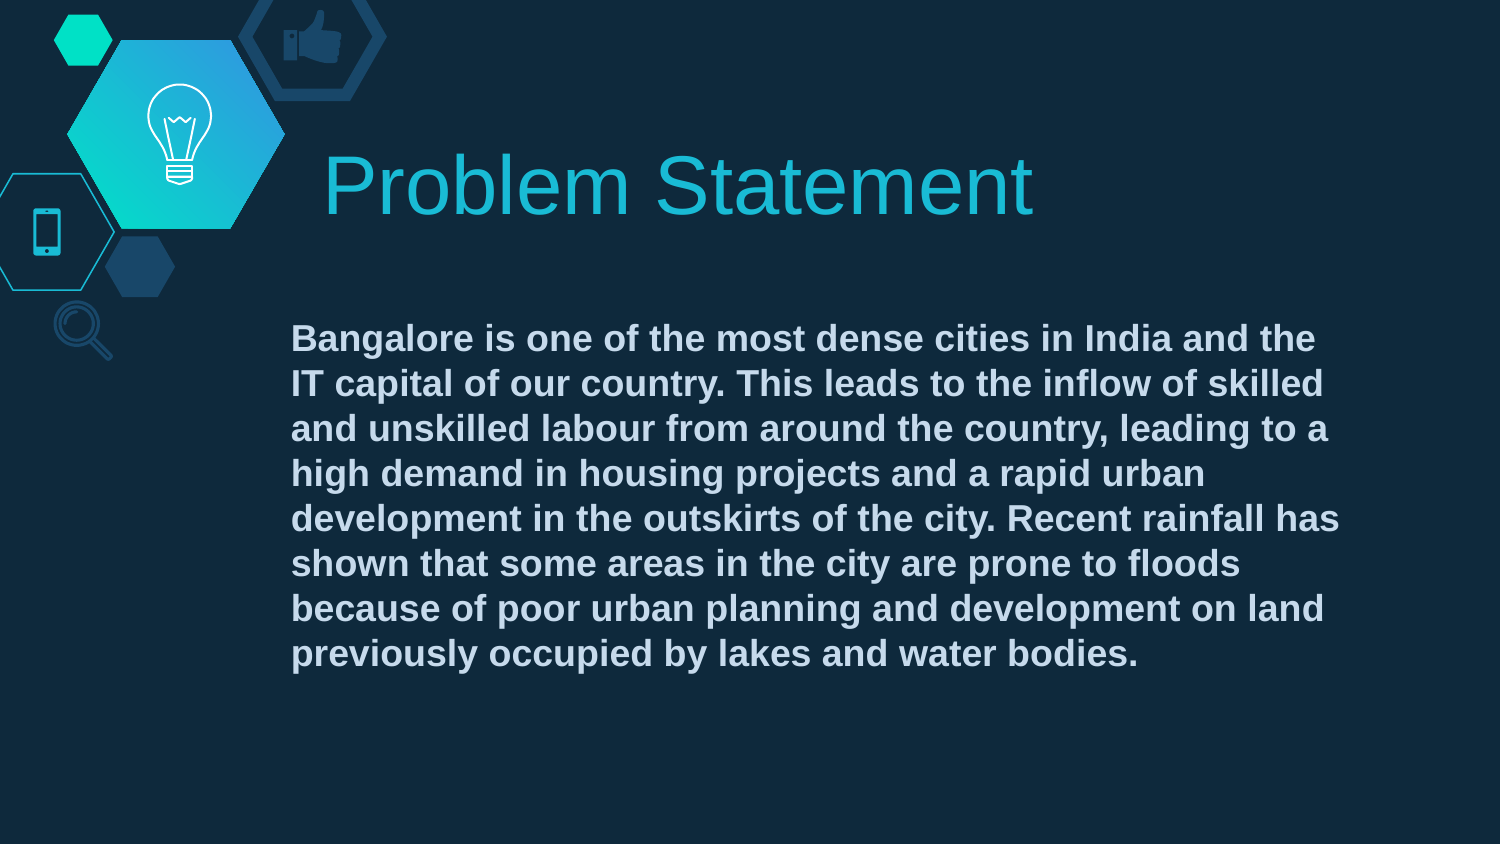

# Problem Statement
Bangalore is one of the most dense cities in India and the IT capital of our country. This leads to the inflow of skilled and unskilled labour from around the country, leading to a high demand in housing projects and a rapid urban development in the outskirts of the city. Recent rainfall has shown that some areas in the city are prone to floods because of poor urban planning and development on land previously occupied by lakes and water bodies.